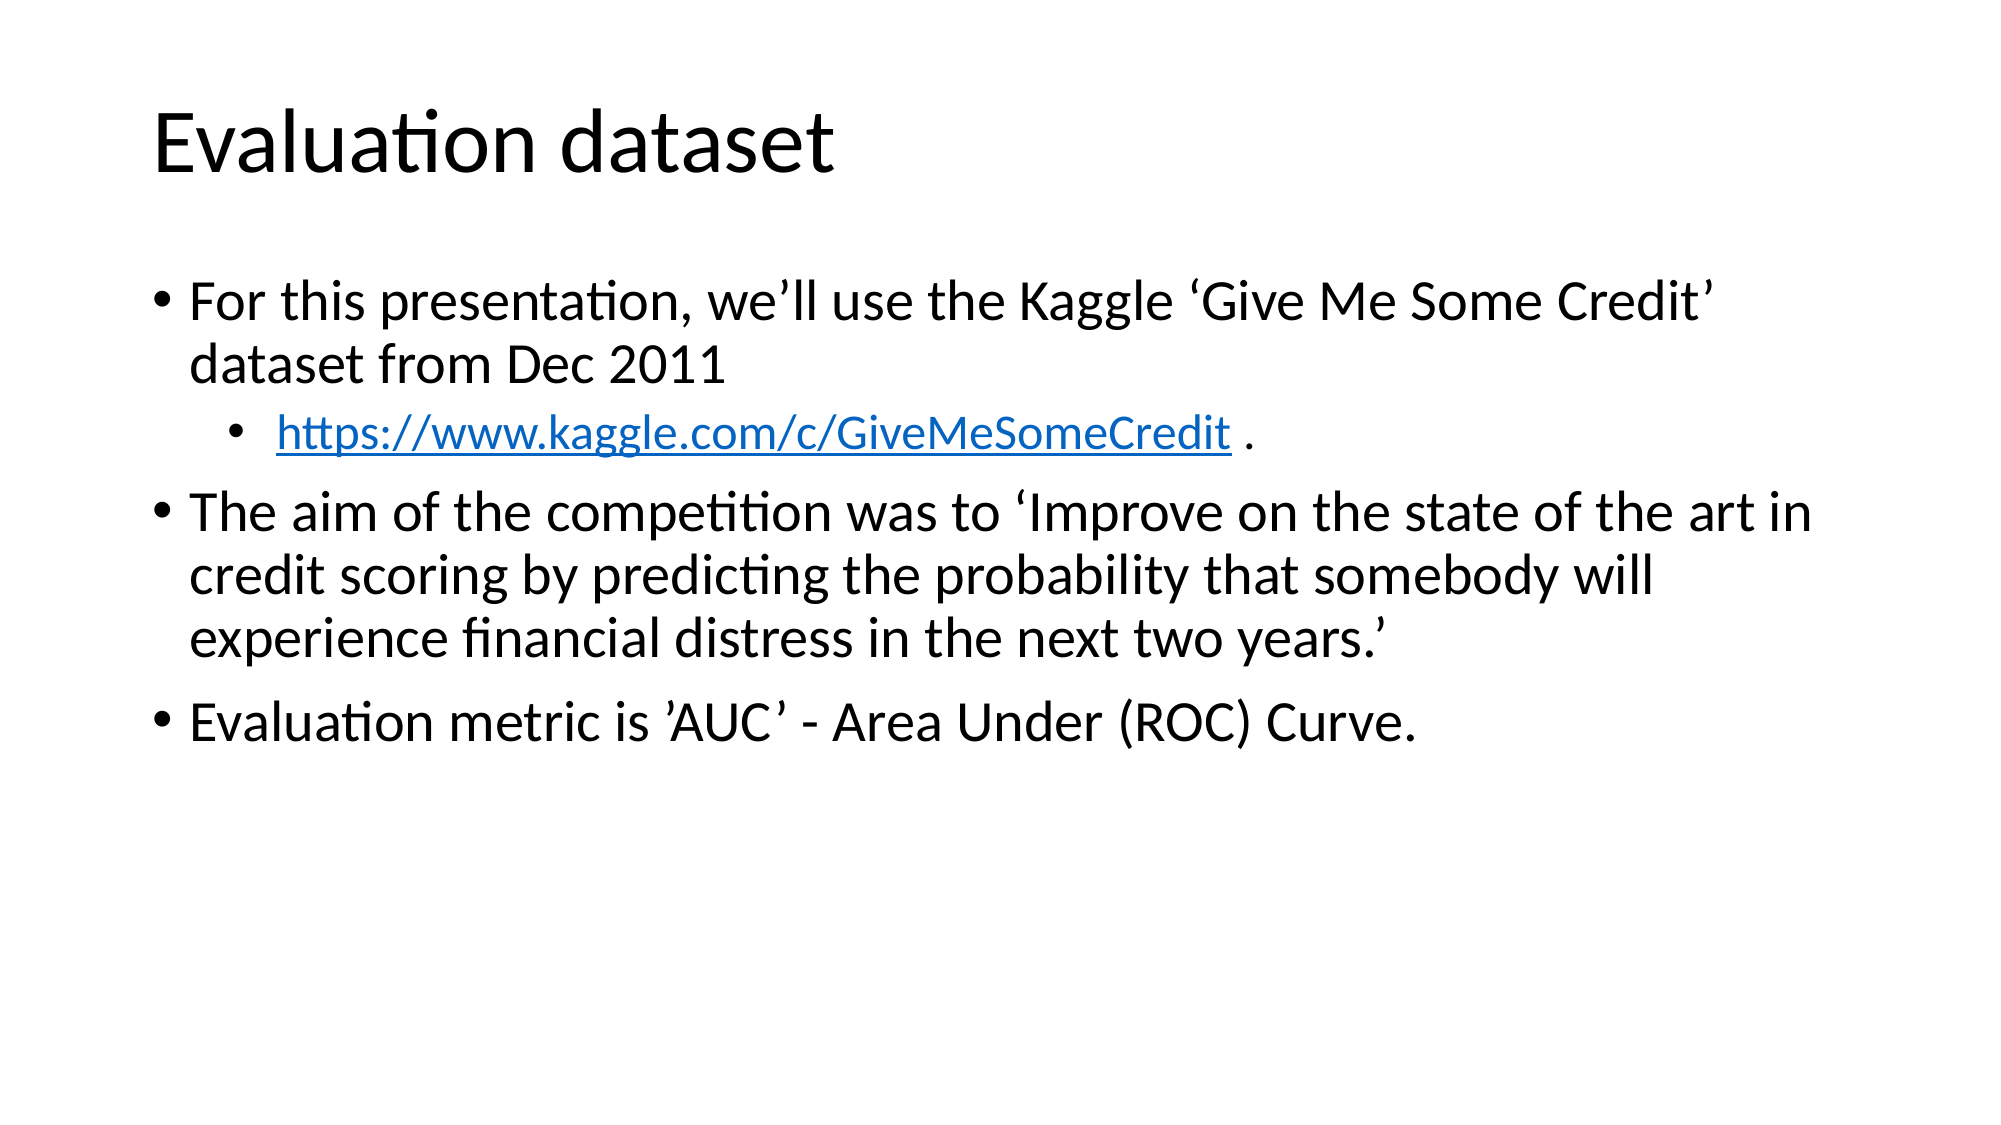

# Evaluation dataset
For this presentation, we’ll use the Kaggle ‘Give Me Some Credit’ dataset from Dec 2011
 https://www.kaggle.com/c/GiveMeSomeCredit .
The aim of the competition was to ‘Improve on the state of the art in credit scoring by predicting the probability that somebody will experience financial distress in the next two years.’
Evaluation metric is ’AUC’ - Area Under (ROC) Curve.